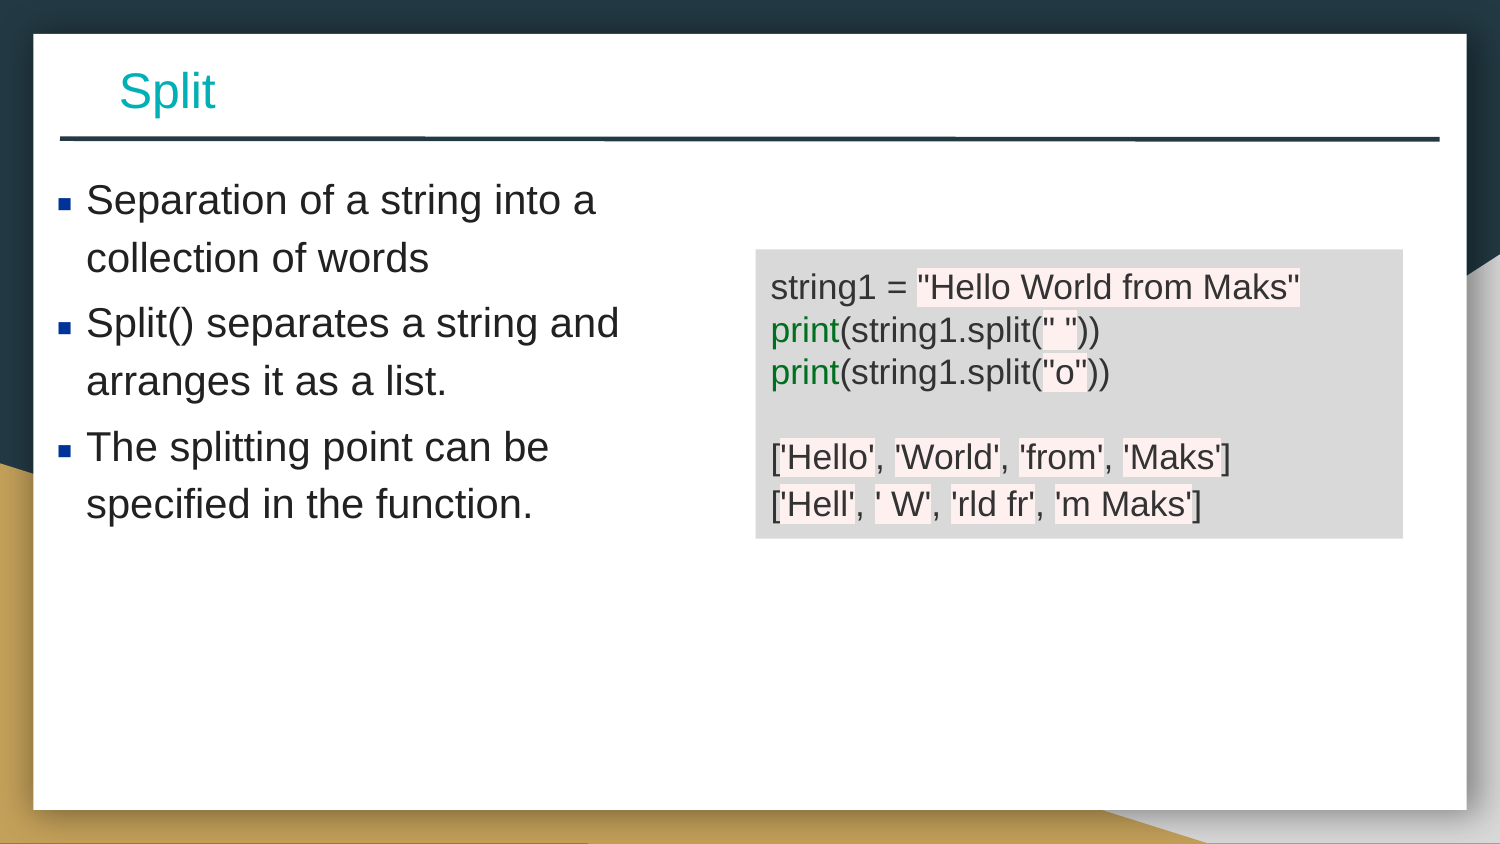

Split
Separation of a string into a collection of words
Split() separates a string and arranges it as a list.
The splitting point can be specified in the function.
string1 = "Hello World from Maks"
print(string1.split(" "))
print(string1.split("o"))

['Hello', 'World', 'from', 'Maks']
['Hell', ' W', 'rld fr', 'm Maks']